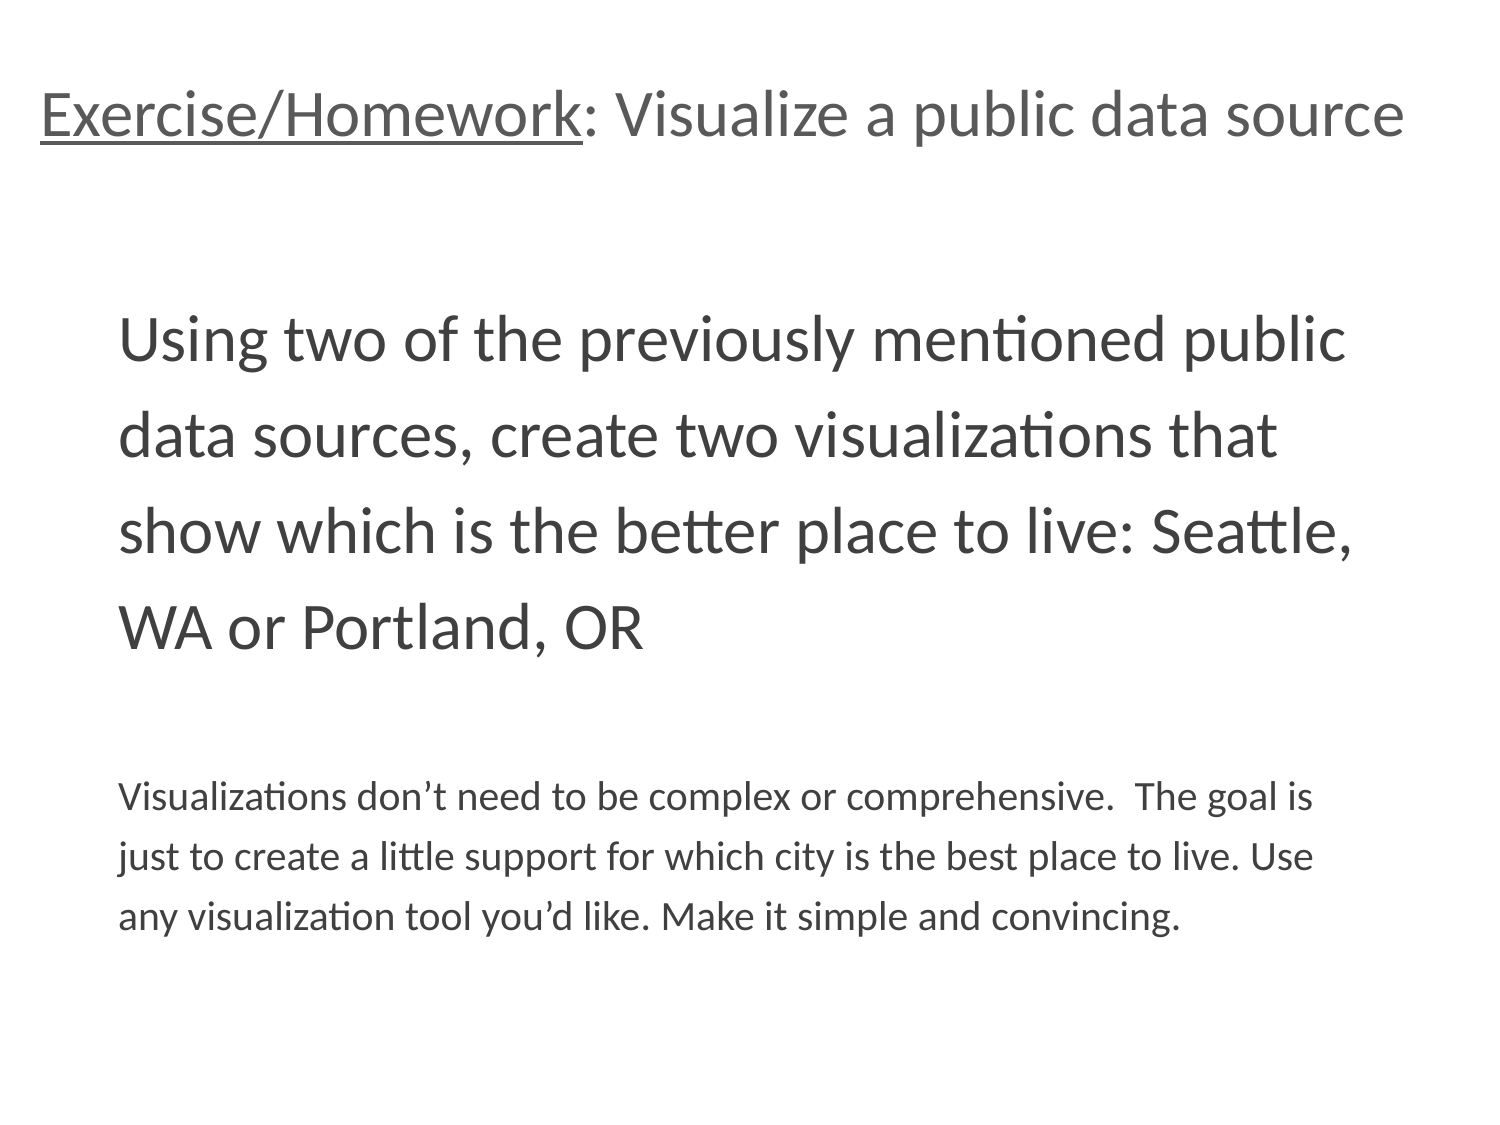

# Exercise/Homework: Visualize a public data source
Using two of the previously mentioned public data sources, create two visualizations that show which is the better place to live: Seattle, WA or Portland, OR

Visualizations don’t need to be complex or comprehensive.  The goal is just to create a little support for which city is the best place to live. Use any visualization tool you’d like. Make it simple and convincing.